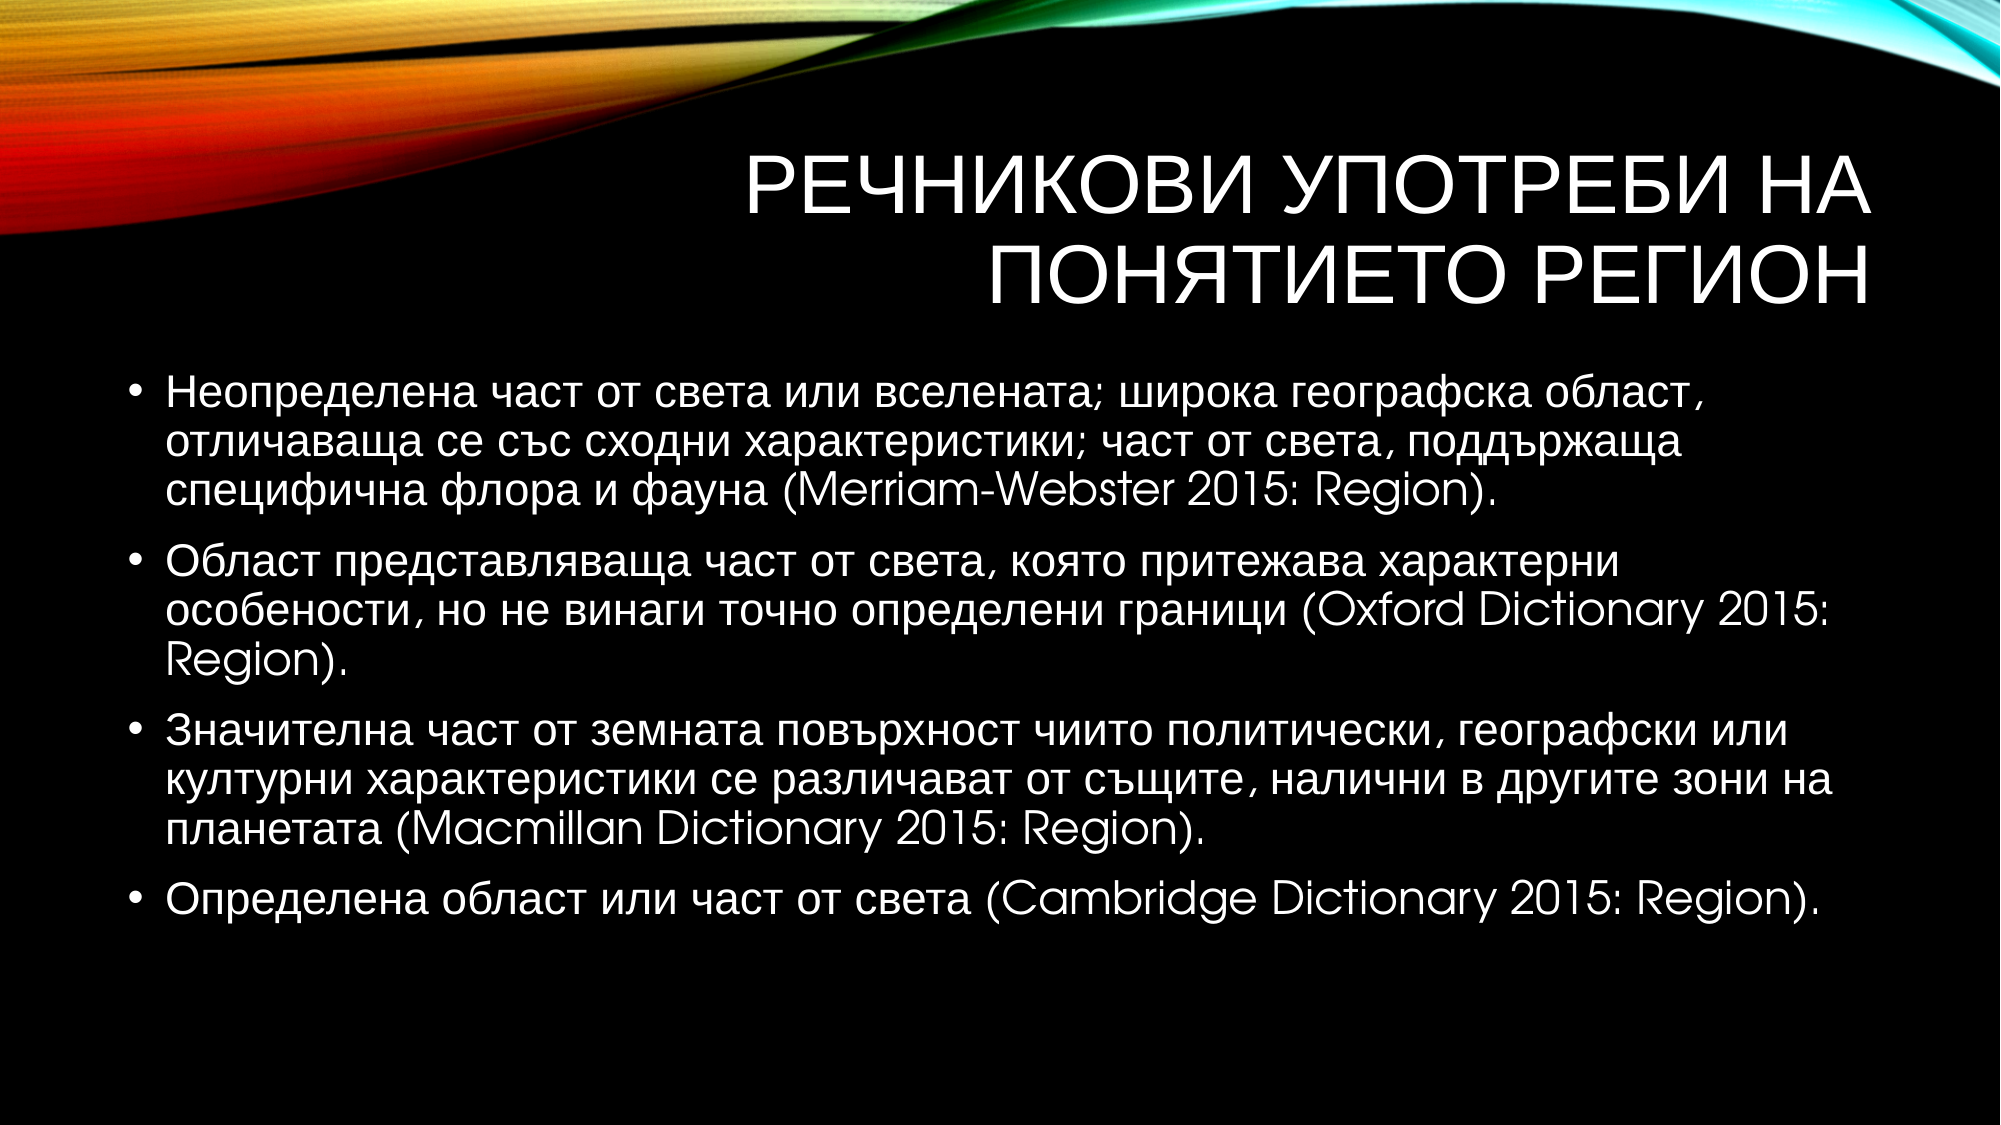

# Речникови употреби на понятието регион
Неопределена част от света или вселената; широка географска област, отличаваща се със сходни характеристики; част от света, поддържаща специфична флора и фауна (Merriam-Webster 2015: Region).
Област представляваща част от света, която притежава характерни особености, но не винаги точно определени граници (Oxford Dictionary 2015: Region).
Значителна част от земната повърхност чиито политически, географски или културни характеристики се различават от същите, налични в другите зони на планетата (Macmillan Dictionary 2015: Region).
Определена област или част от света (Cambridge Dictionary 2015: Region).